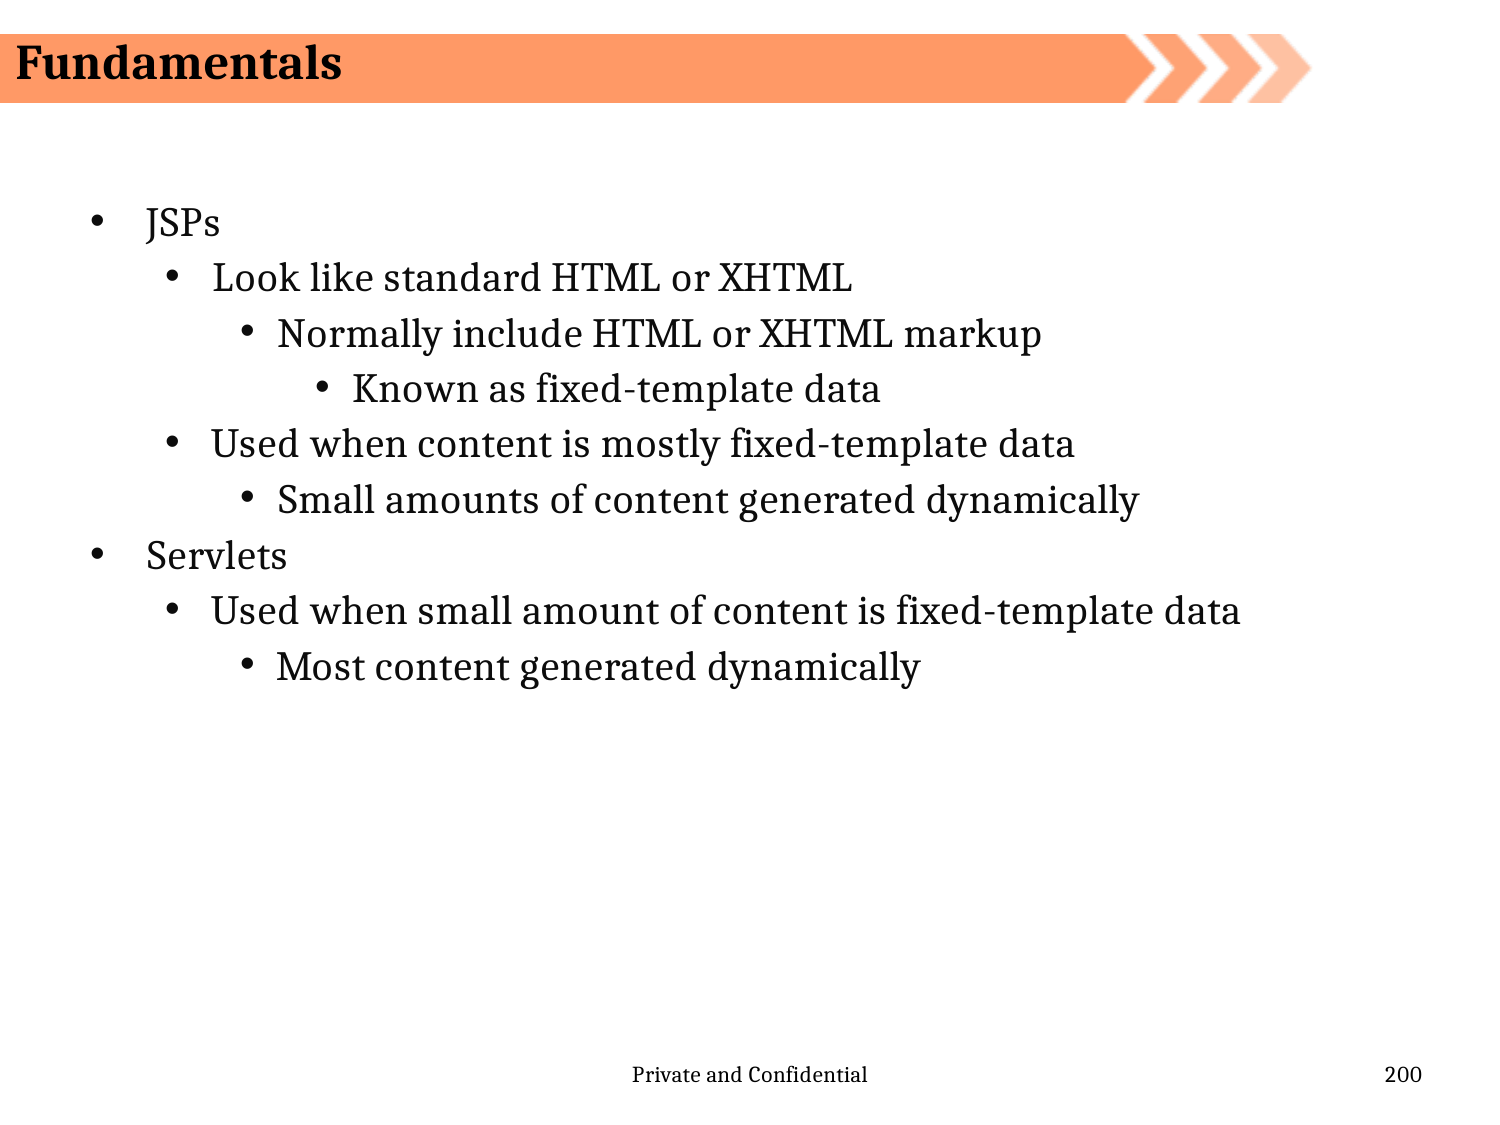

Fundamentals
JSPs
Look like standard HTML or XHTML
Normally include HTML or XHTML markup
Known as fixed-template data
Used when content is mostly fixed-template data
Small amounts of content generated dynamically
Servlets
Used when small amount of content is fixed-template data
Most content generated dynamically